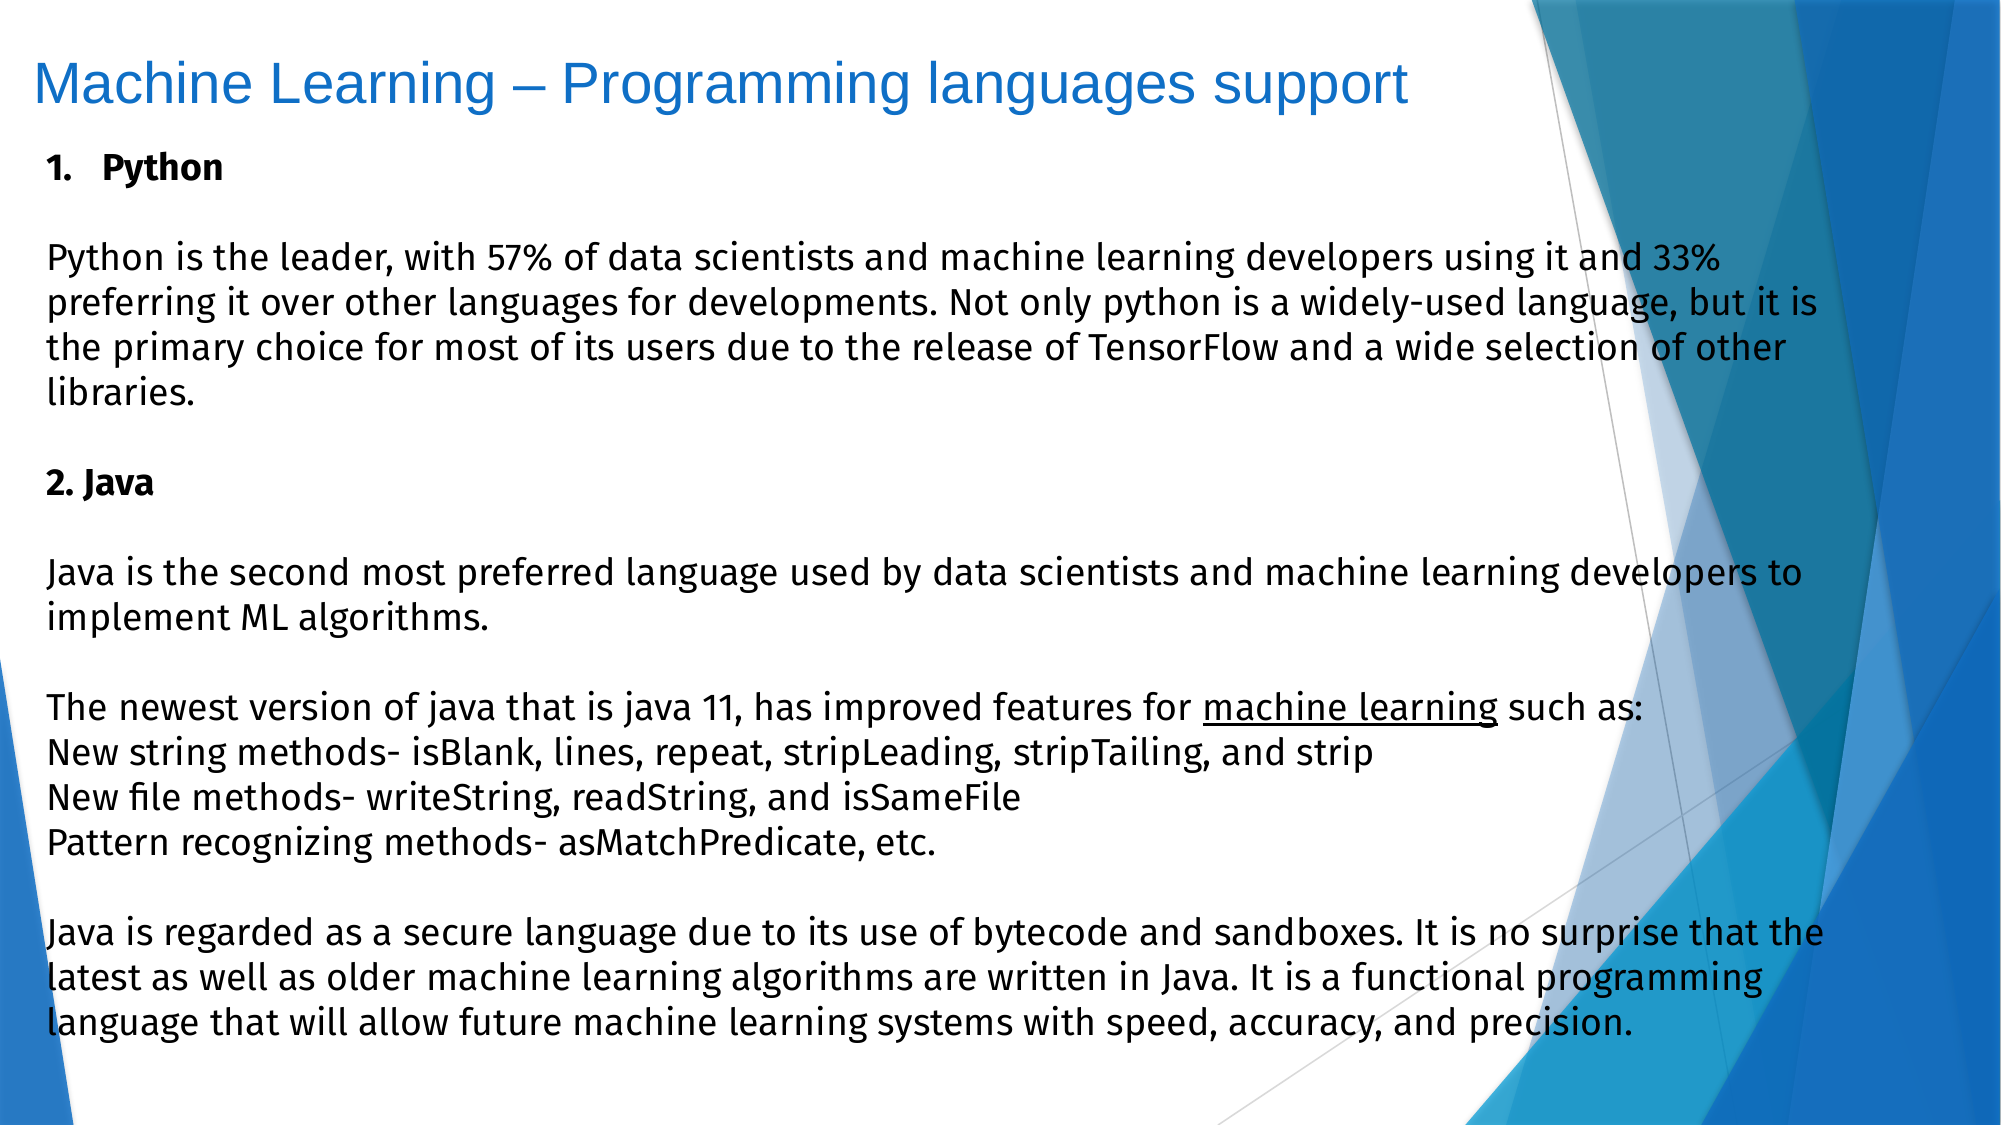

Machine Learning – Programming languages support
Python

Python is the leader, with 57% of data scientists and machine learning developers using it and 33% preferring it over other languages for developments. Not only python is a widely-used language, but it is the primary choice for most of its users due to the release of TensorFlow and a wide selection of other libraries.

2. Java

Java is the second most preferred language used by data scientists and machine learning developers to implement ML algorithms.

The newest version of java that is java 11, has improved features for machine learning such as:
New string methods- isBlank, lines, repeat, stripLeading, stripTailing, and strip
New file methods- writeString, readString, and isSameFile
Pattern recognizing methods- asMatchPredicate, etc.

Java is regarded as a secure language due to its use of bytecode and sandboxes. It is no surprise that the latest as well as older machine learning algorithms are written in Java. It is a functional programming language that will allow future machine learning systems with speed, accuracy, and precision.